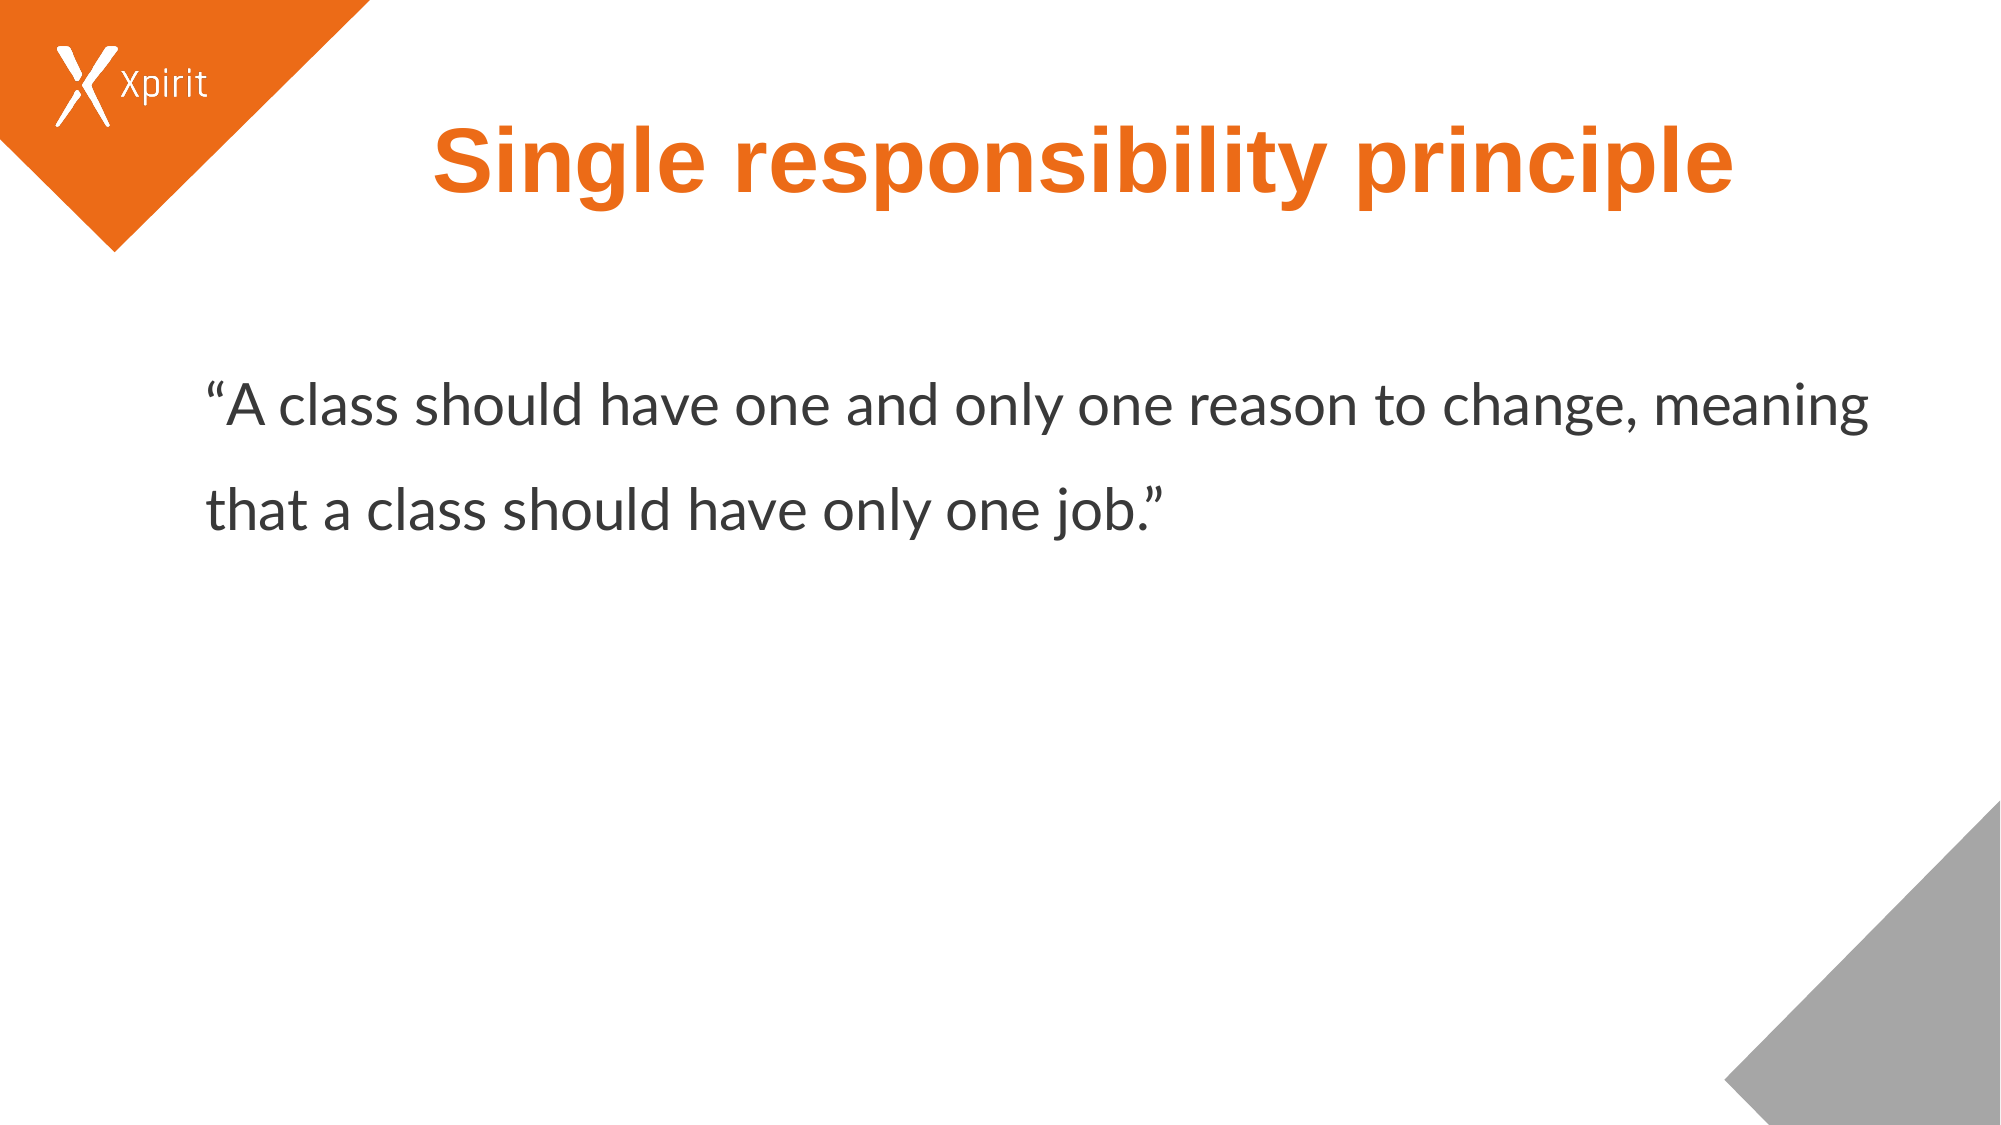

# Single responsibility principle
“A class should have one and only one reason to change, meaning that a class should have only one job.”
33